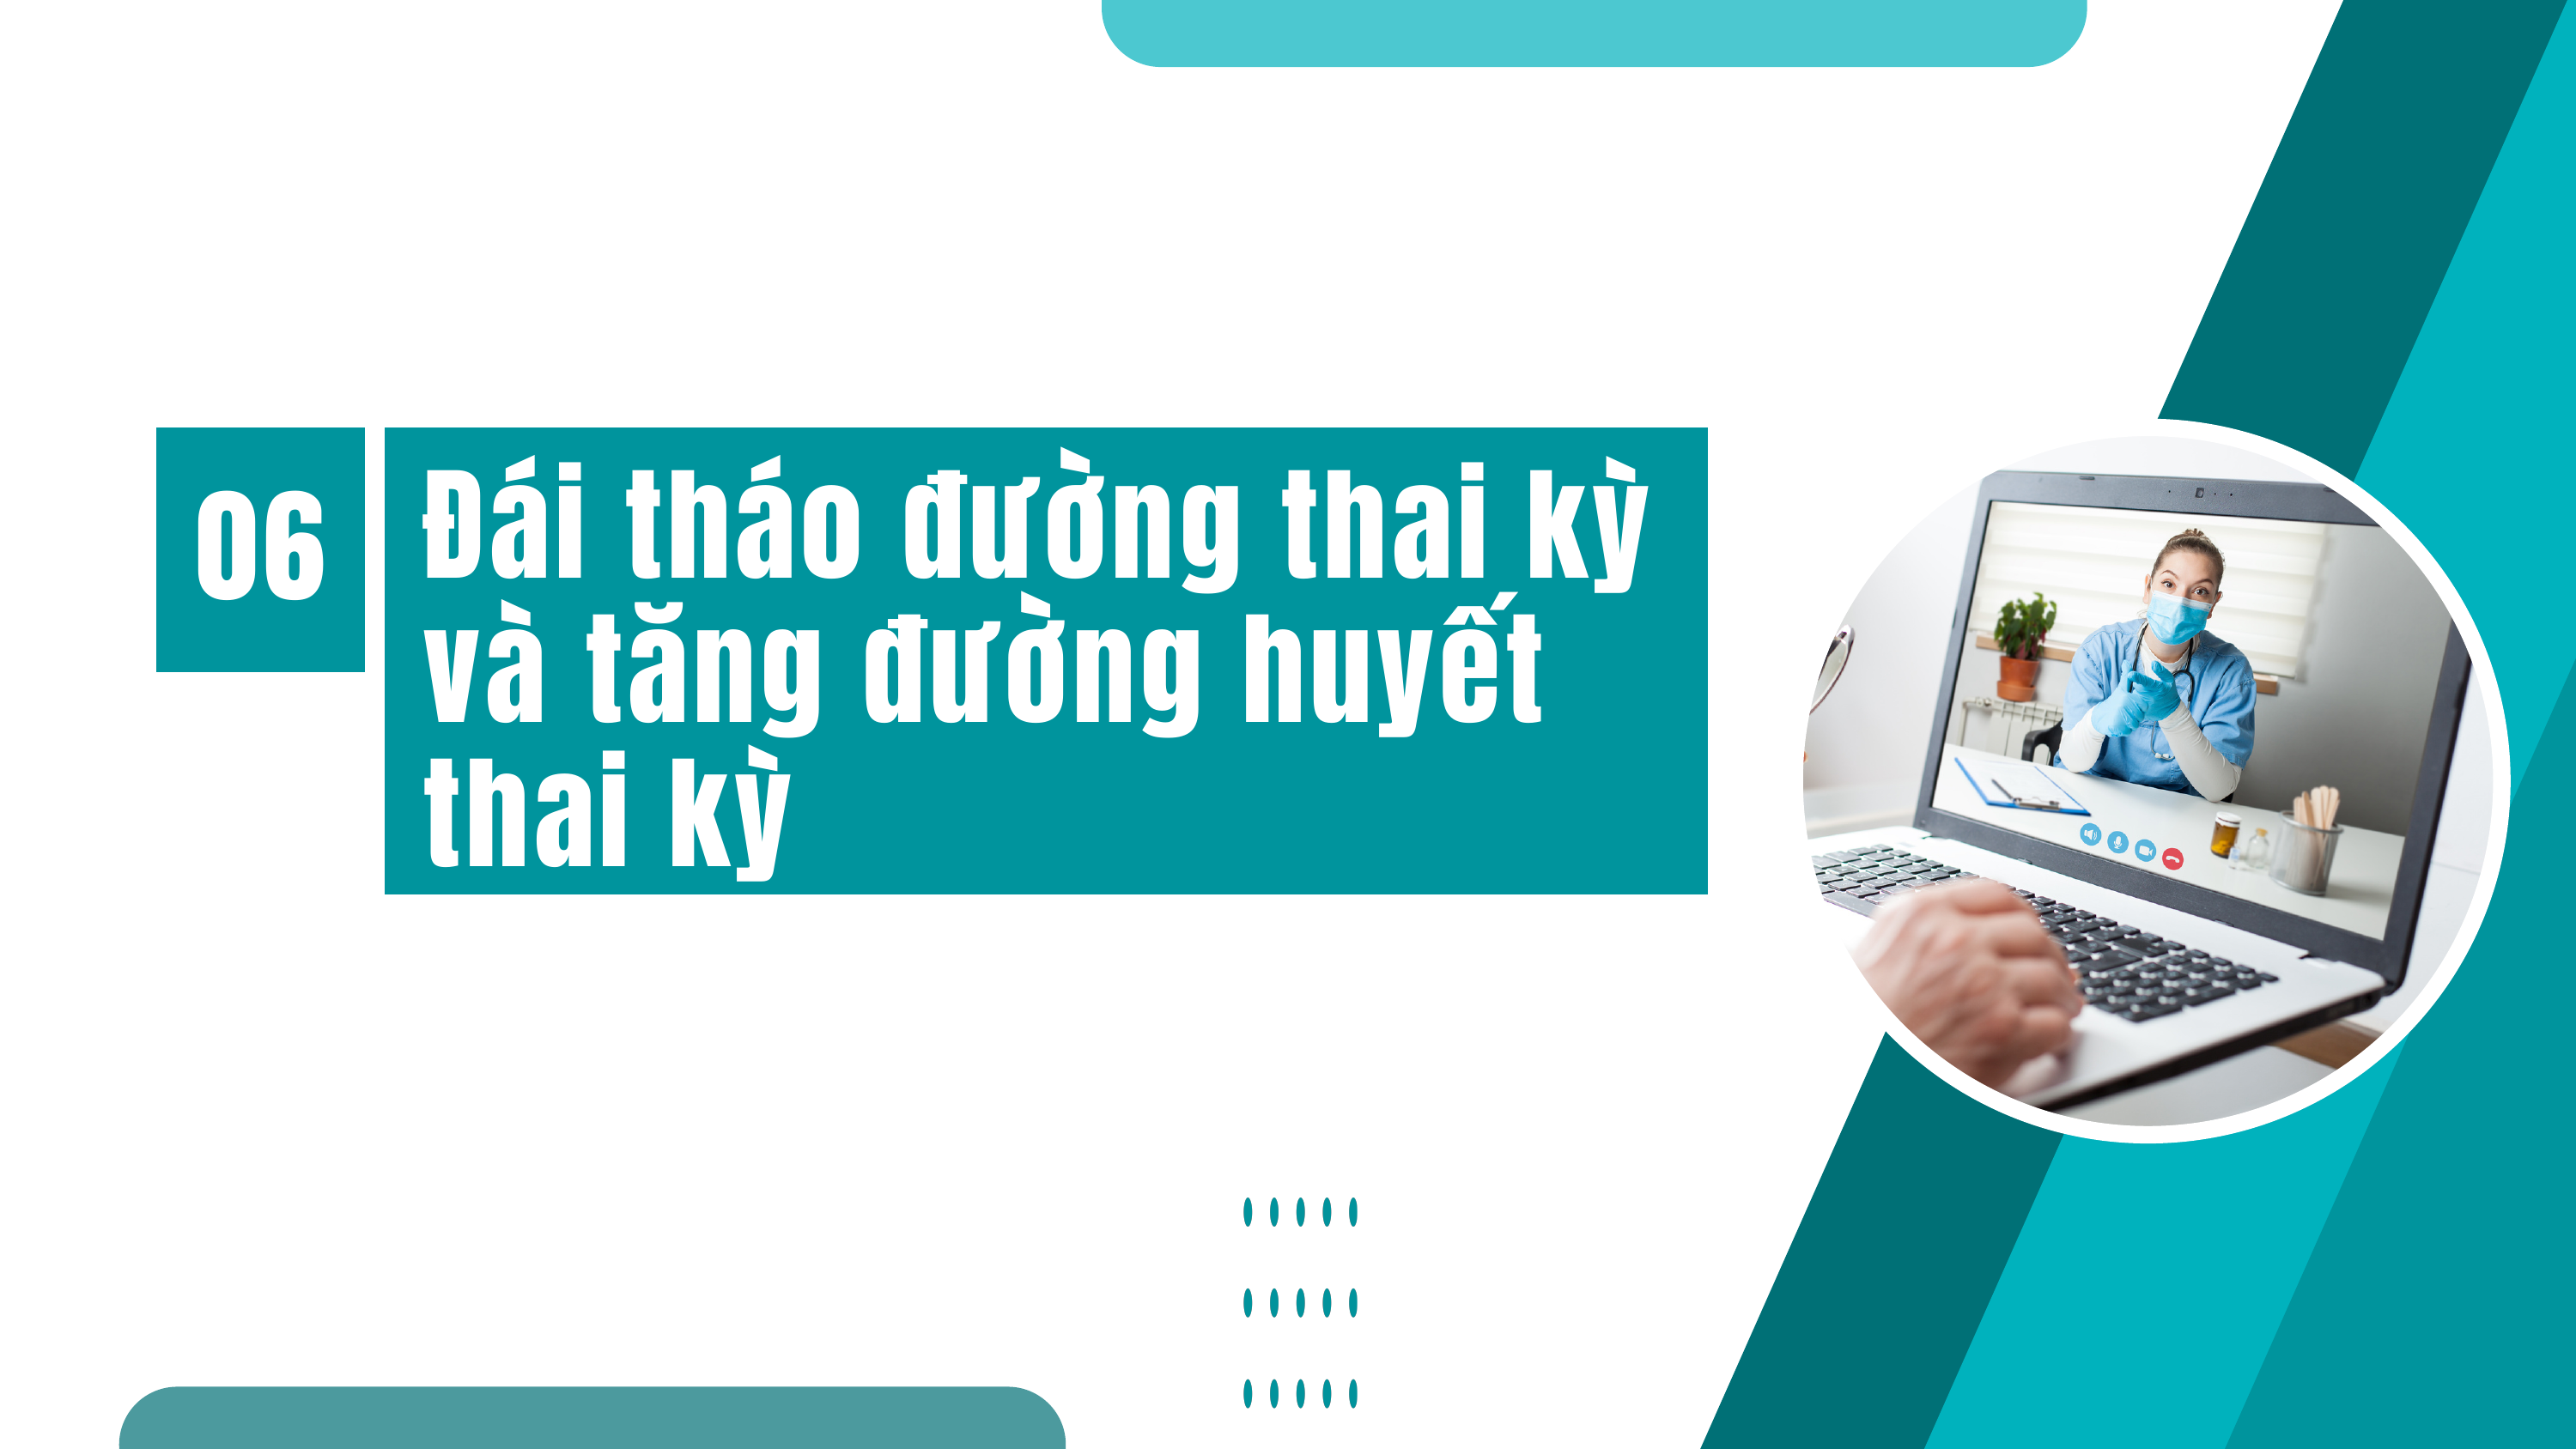

Đái tháo đường thai kỳ và tăng đường huyết thai kỳ

06